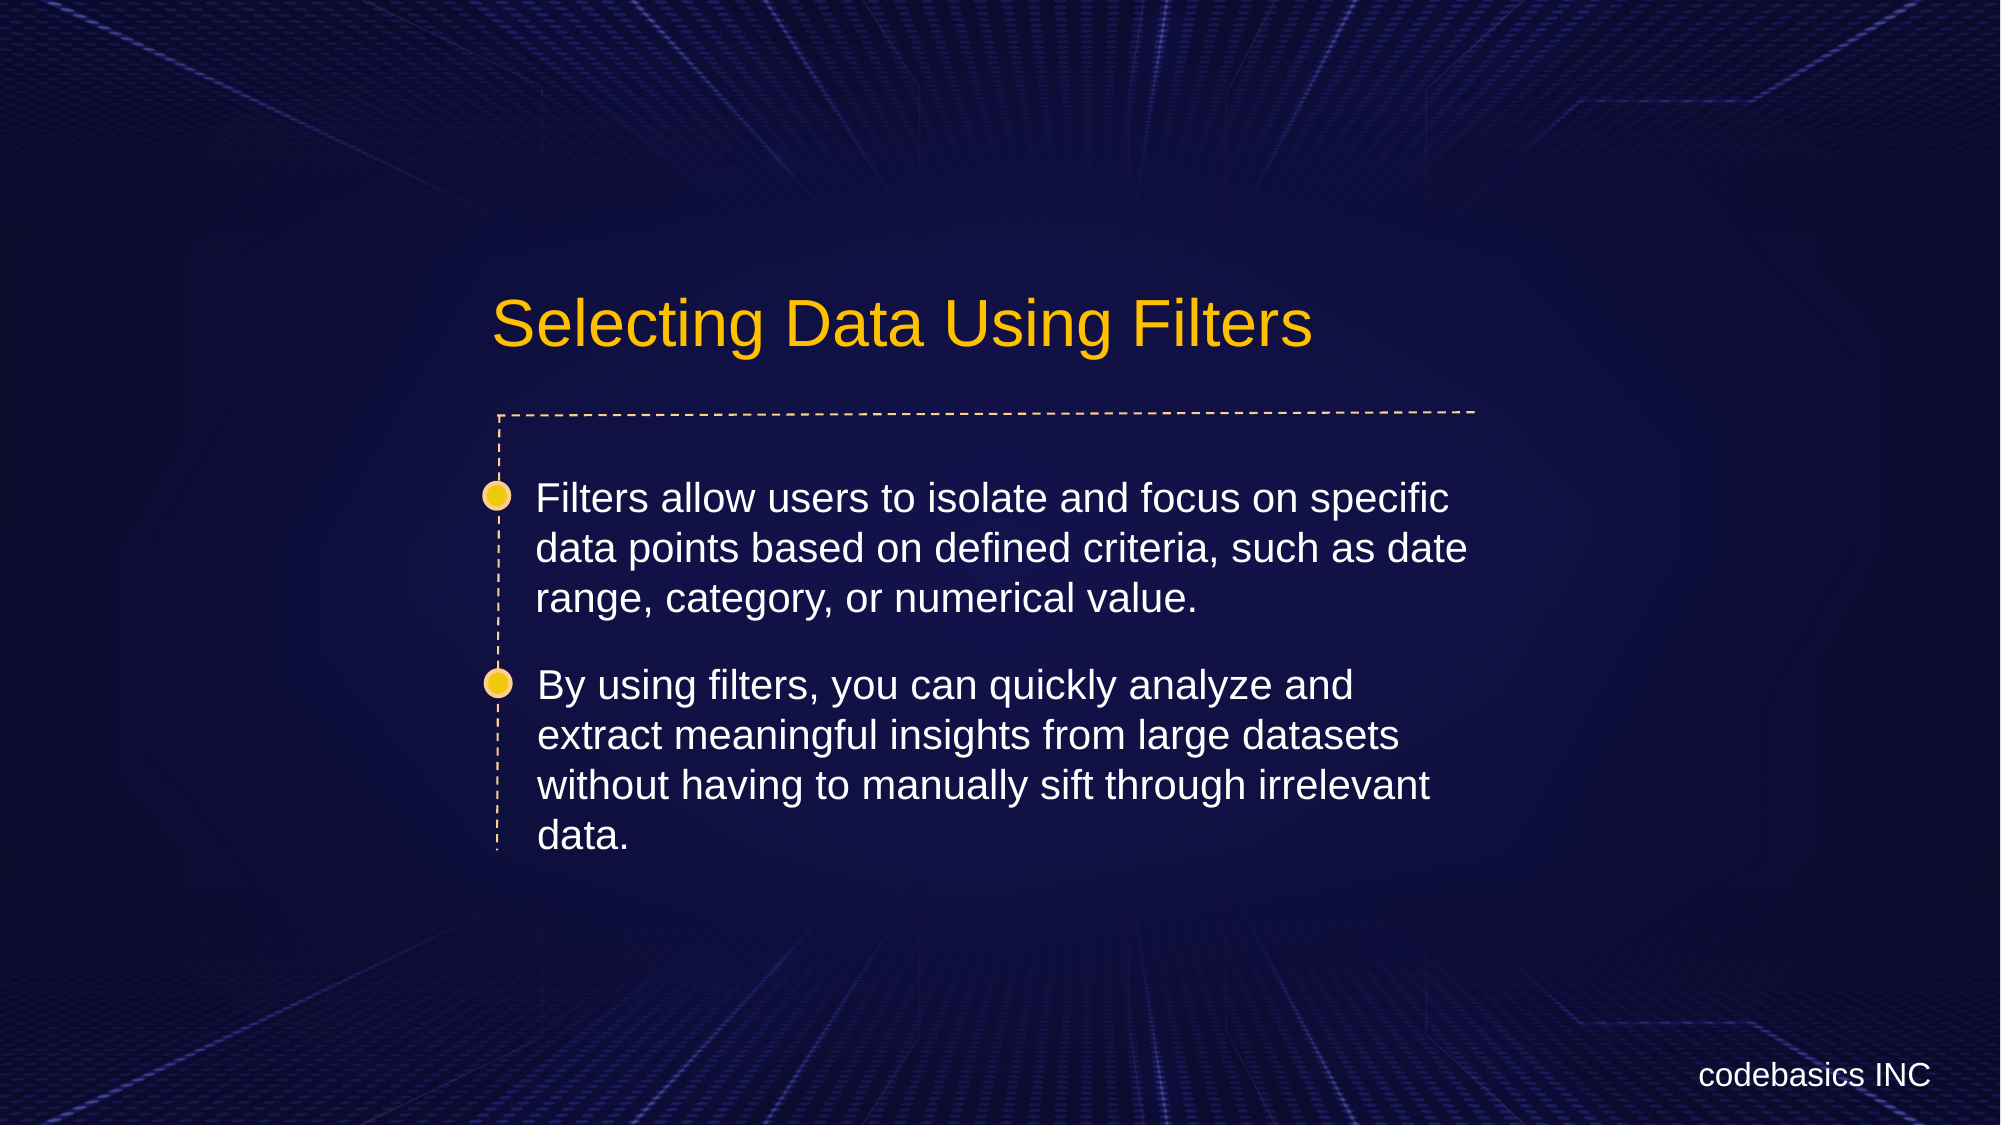

Selecting Data Using Filters
Filters allow users to isolate and focus on specific data points based on defined criteria, such as date range, category, or numerical value.

By using filters, you can quickly analyze and extract meaningful insights from large datasets without having to manually sift through irrelevant data.

codebasics INC​